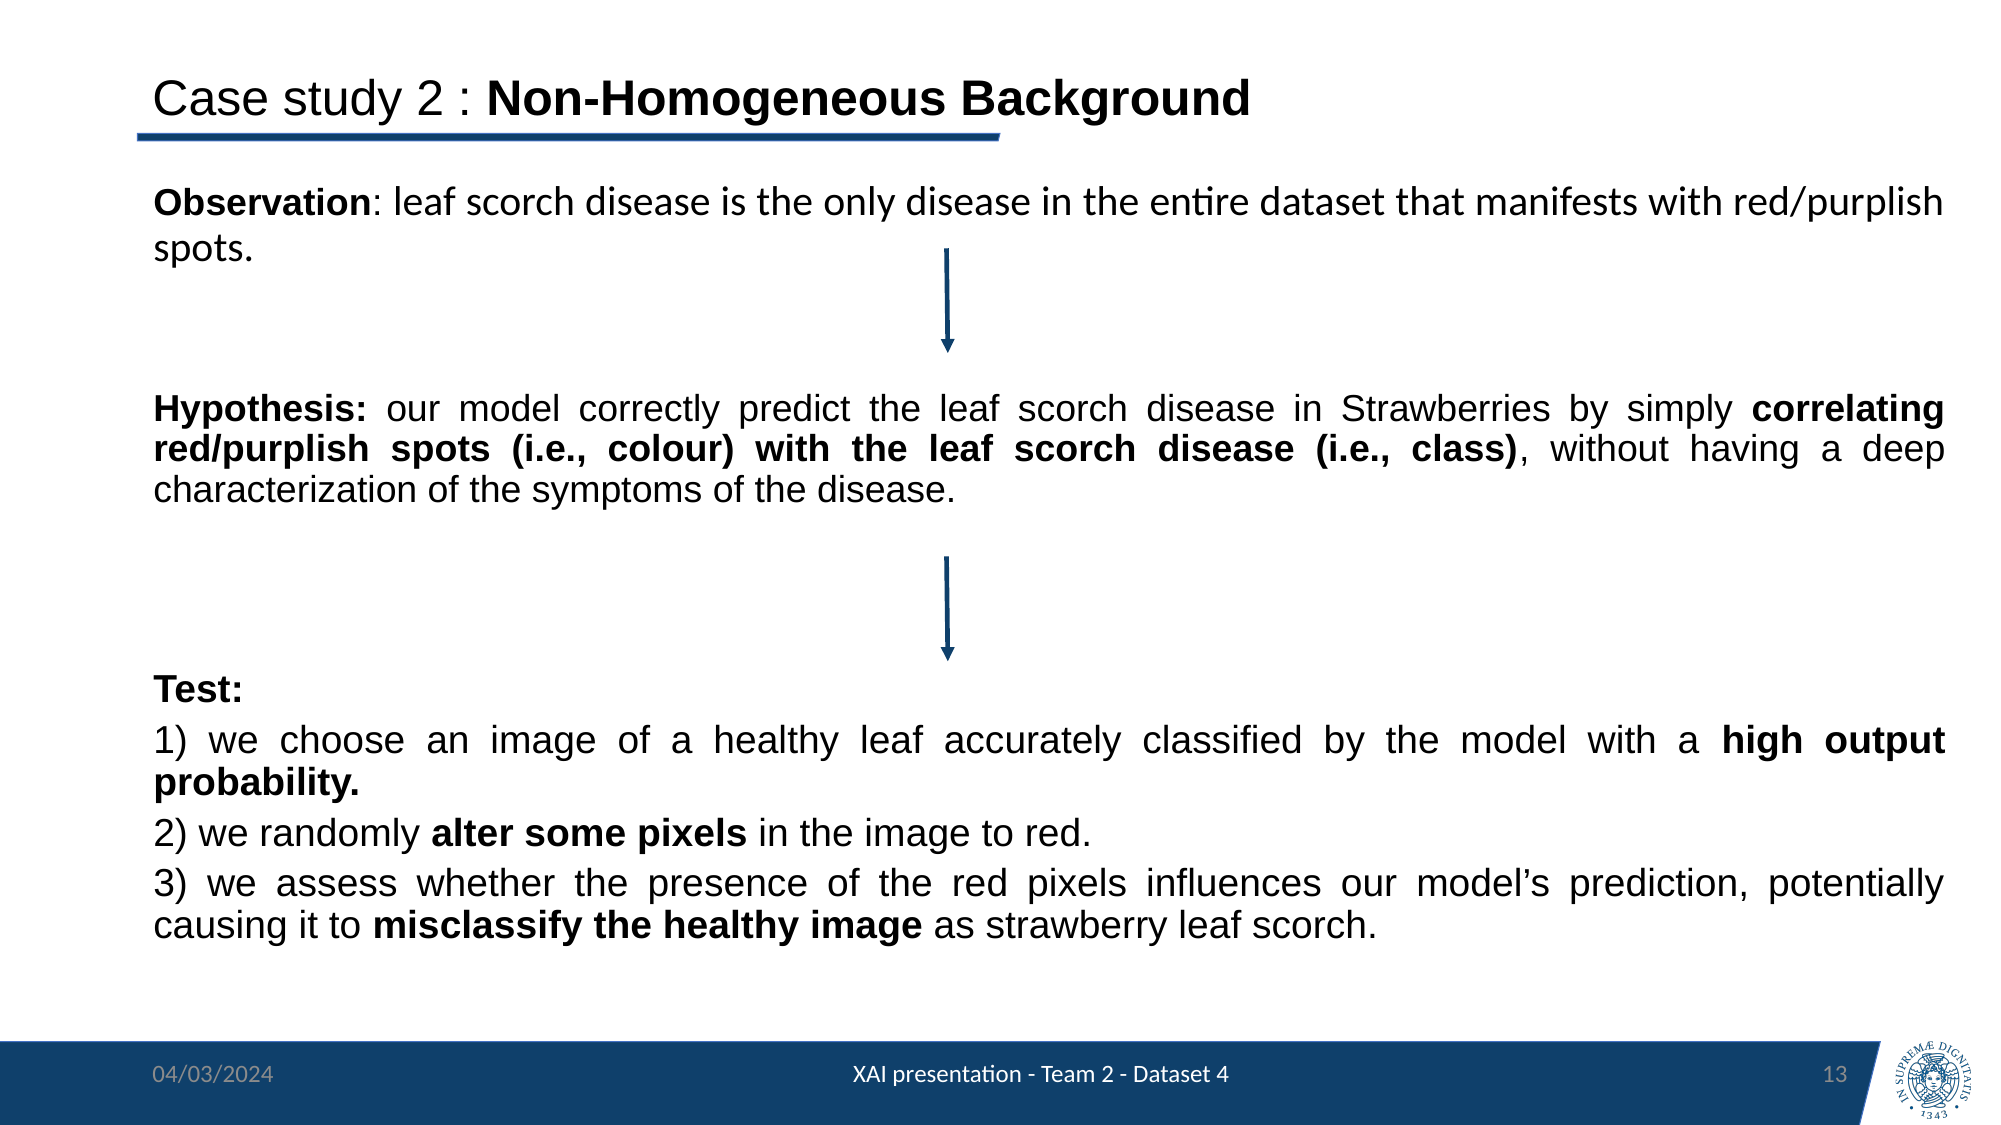

# Case study 2 : Non-Homogeneous Background
Observation: leaf scorch disease is the only disease in the entire dataset that manifests with red/purplish spots.
Hypothesis: our model correctly predict the leaf scorch disease in Strawberries by simply correlating red/purplish spots (i.e., colour) with the leaf scorch disease (i.e., class), without having a deep characterization of the symptoms of the disease.

Test:
1) we choose an image of a healthy leaf accurately classified by the model with a high output probability.
2) we randomly alter some pixels in the image to red.
3) we assess whether the presence of the red pixels influences our model’s prediction, potentially causing it to misclassify the healthy image as strawberry leaf scorch.

04/03/2024
XAI presentation - Team 2 - Dataset 4
13